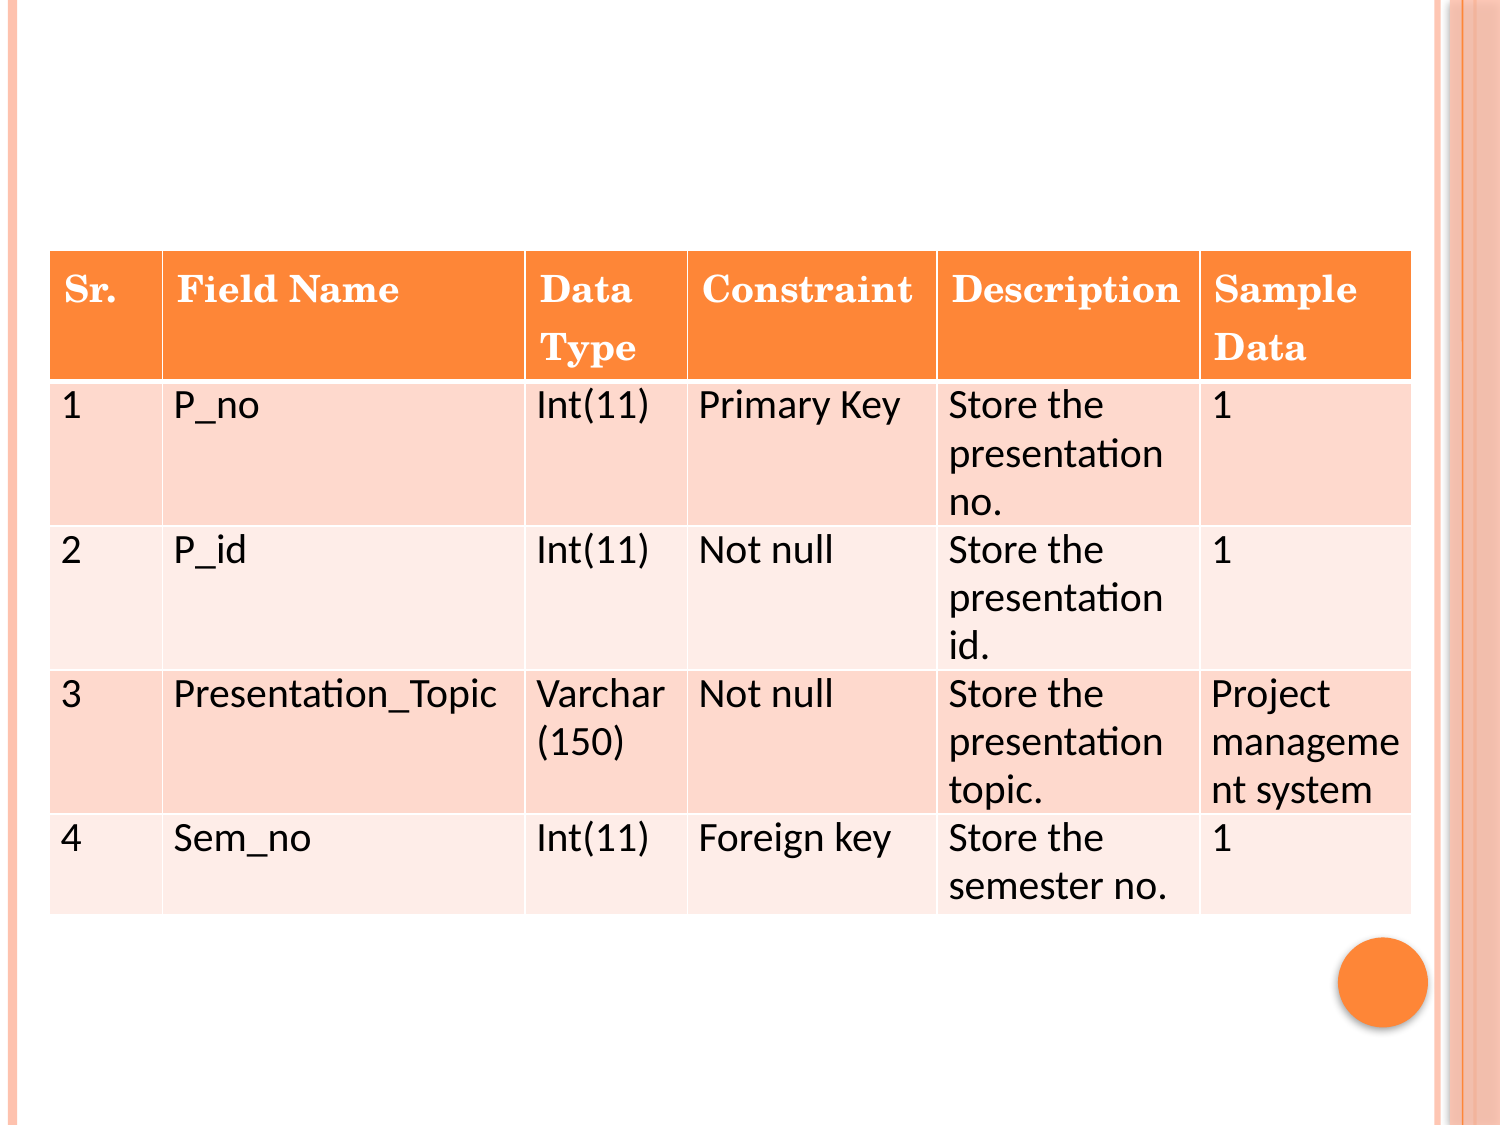

| Sr. | Field Name | Data Type | Constraint | Description | Sample Data |
| --- | --- | --- | --- | --- | --- |
| 1 | P\_no | Int(11) | Primary Key | Store the presentation no. | 1 |
| 2 | P\_id | Int(11) | Not null | Store the presentation id. | 1 |
| 3 | Presentation\_Topic | Varchar(150) | Not null | Store the presentation topic. | Project management system |
| 4 | Sem\_no | Int(11) | Foreign key | Store the semester no. | 1 |